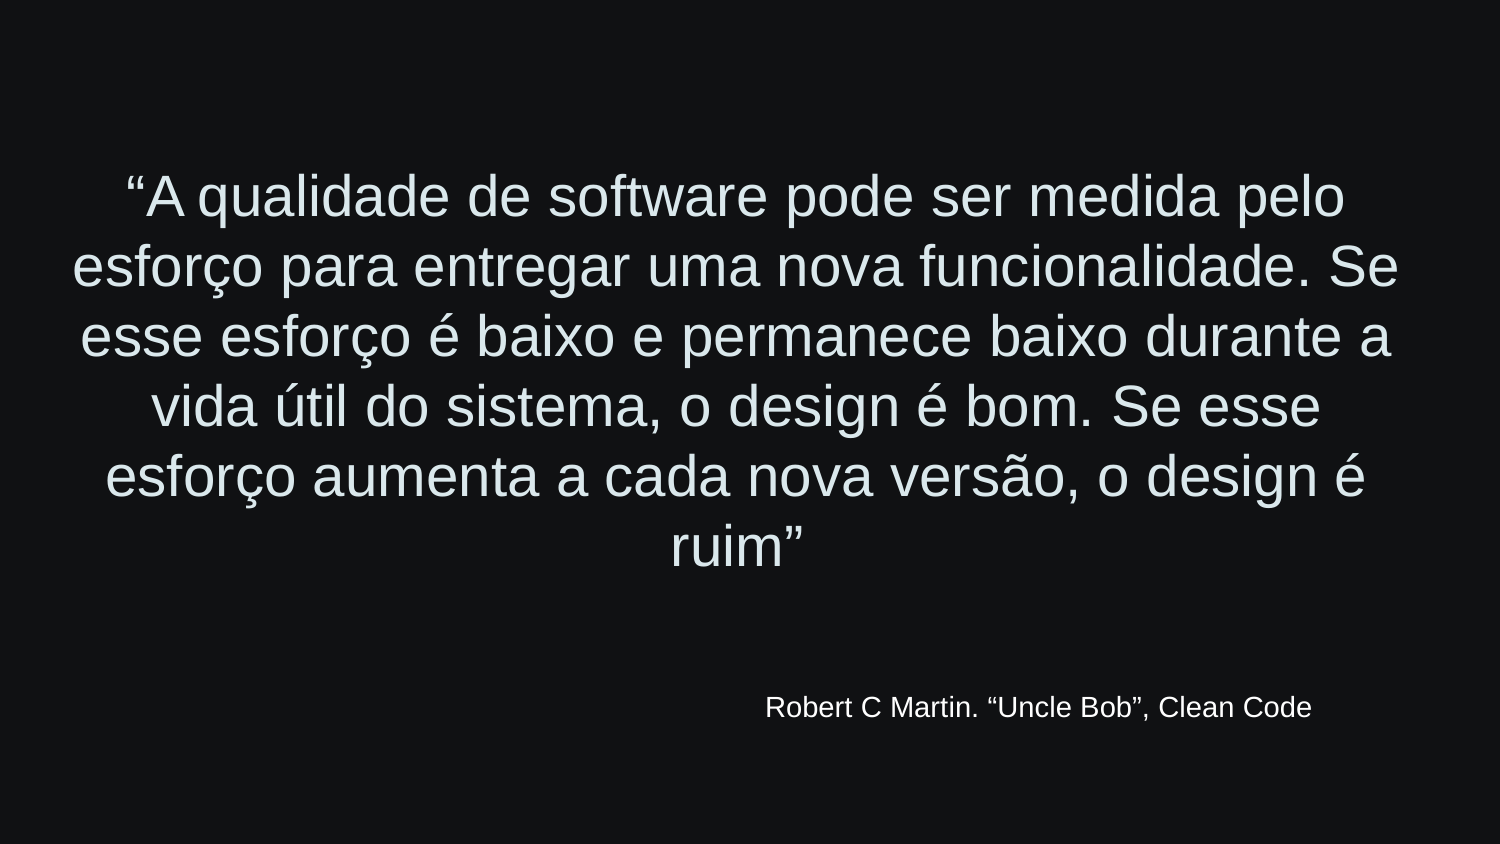

“A qualidade de software pode ser medida pelo esforço para entregar uma nova funcionalidade. Se esse esforço é baixo e permanece baixo durante a vida útil do sistema, o design é bom. Se esse esforço aumenta a cada nova versão, o design é ruim”
Robert C Martin. “Uncle Bob”, Clean Code